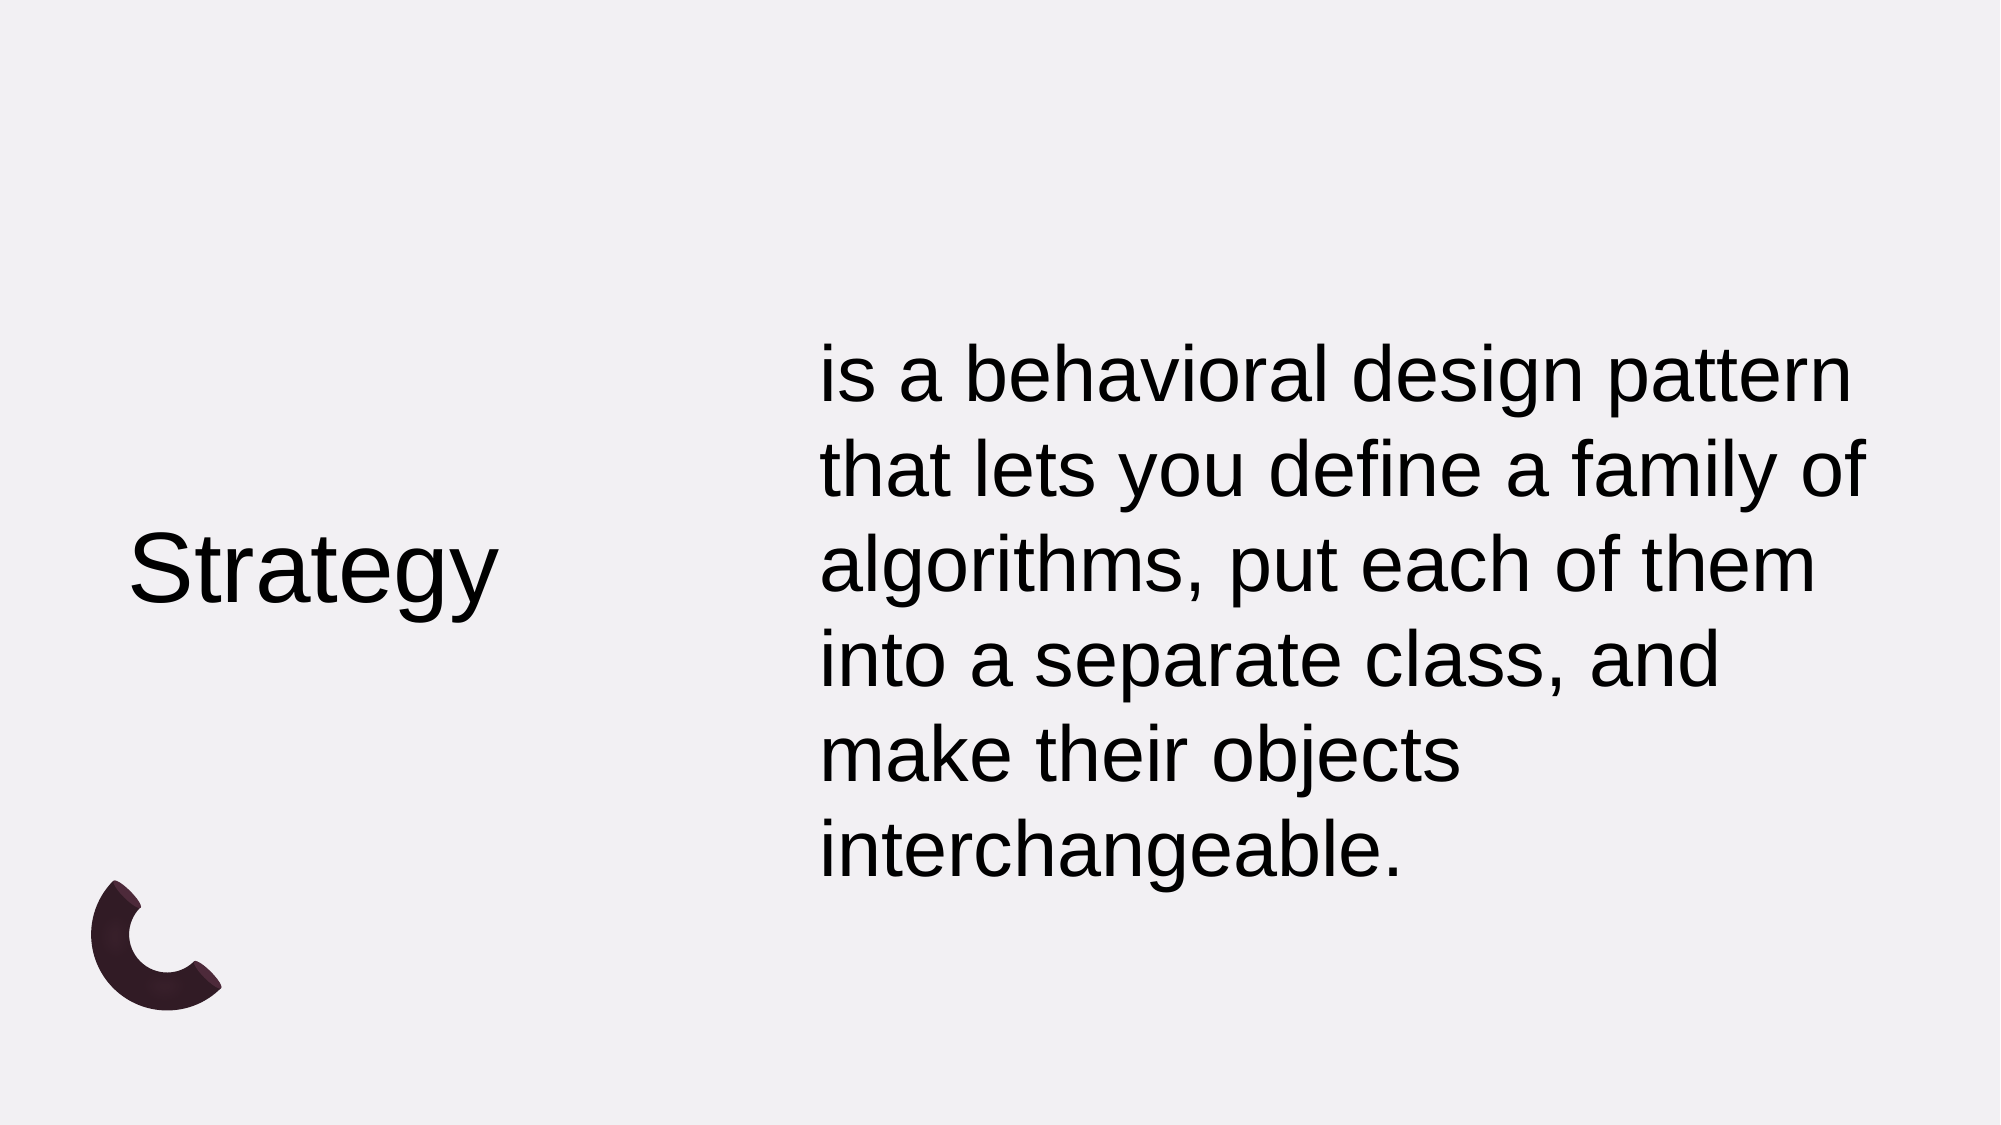

# Strategy
is a behavioral design pattern that lets you define a family of algorithms, put each of them into a separate class, and make their objects interchangeable.